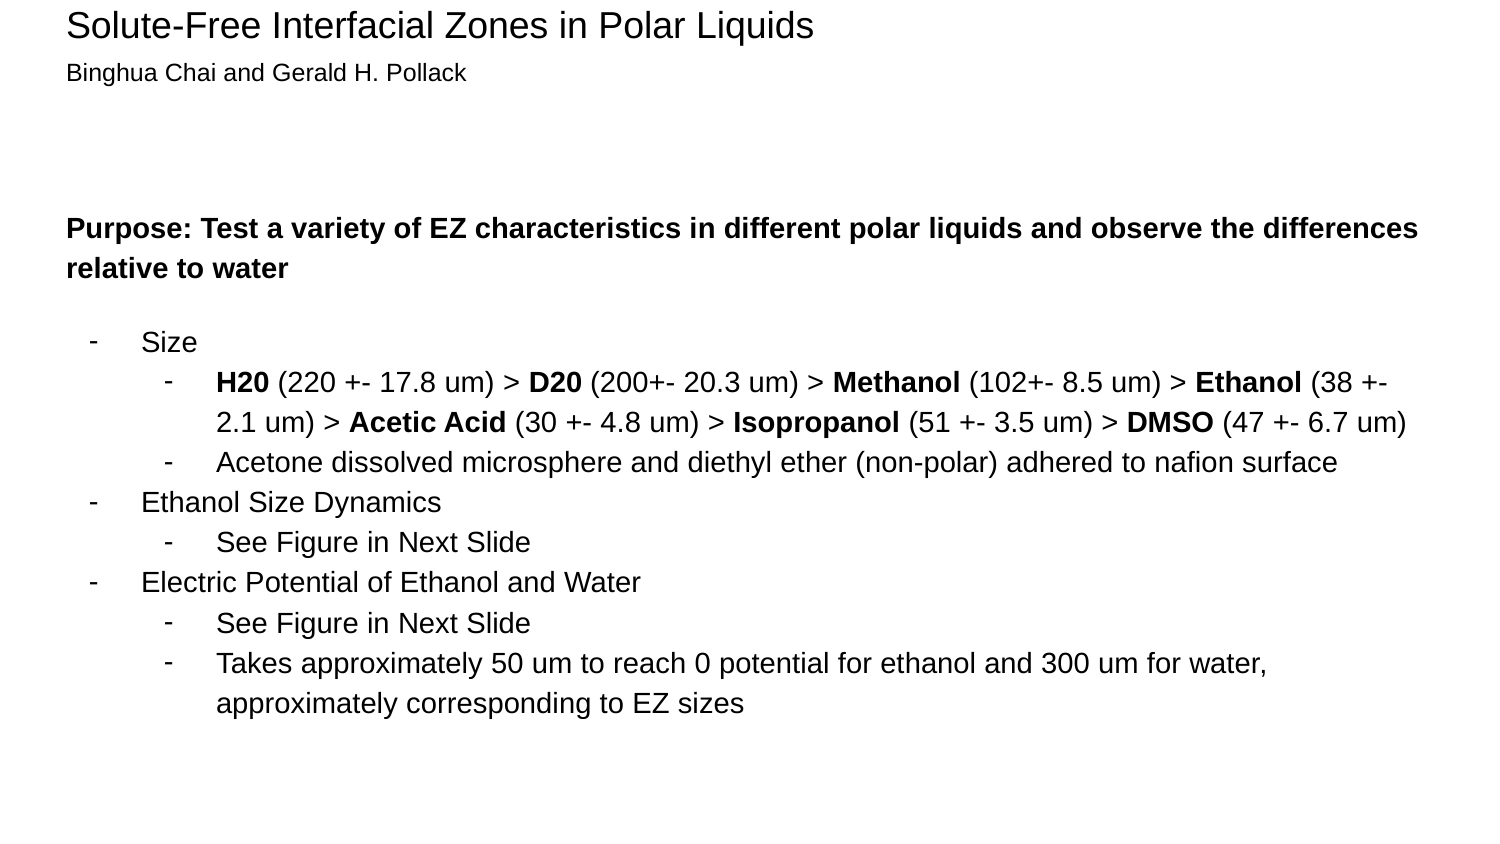

# Solute-Free Interfacial Zones in Polar Liquids Binghua Chai and Gerald H. Pollack

Purpose: Test a variety of EZ characteristics in different polar liquids and observe the differences relative to water
Size
H20 (220 +- 17.8 um) > D20 (200+- 20.3 um) > Methanol (102+- 8.5 um) > Ethanol (38 +- 2.1 um) > Acetic Acid (30 +- 4.8 um) > Isopropanol (51 +- 3.5 um) > DMSO (47 +- 6.7 um)
Acetone dissolved microsphere and diethyl ether (non-polar) adhered to nafion surface
Ethanol Size Dynamics
See Figure in Next Slide
Electric Potential of Ethanol and Water
See Figure in Next Slide
Takes approximately 50 um to reach 0 potential for ethanol and 300 um for water, approximately corresponding to EZ sizes